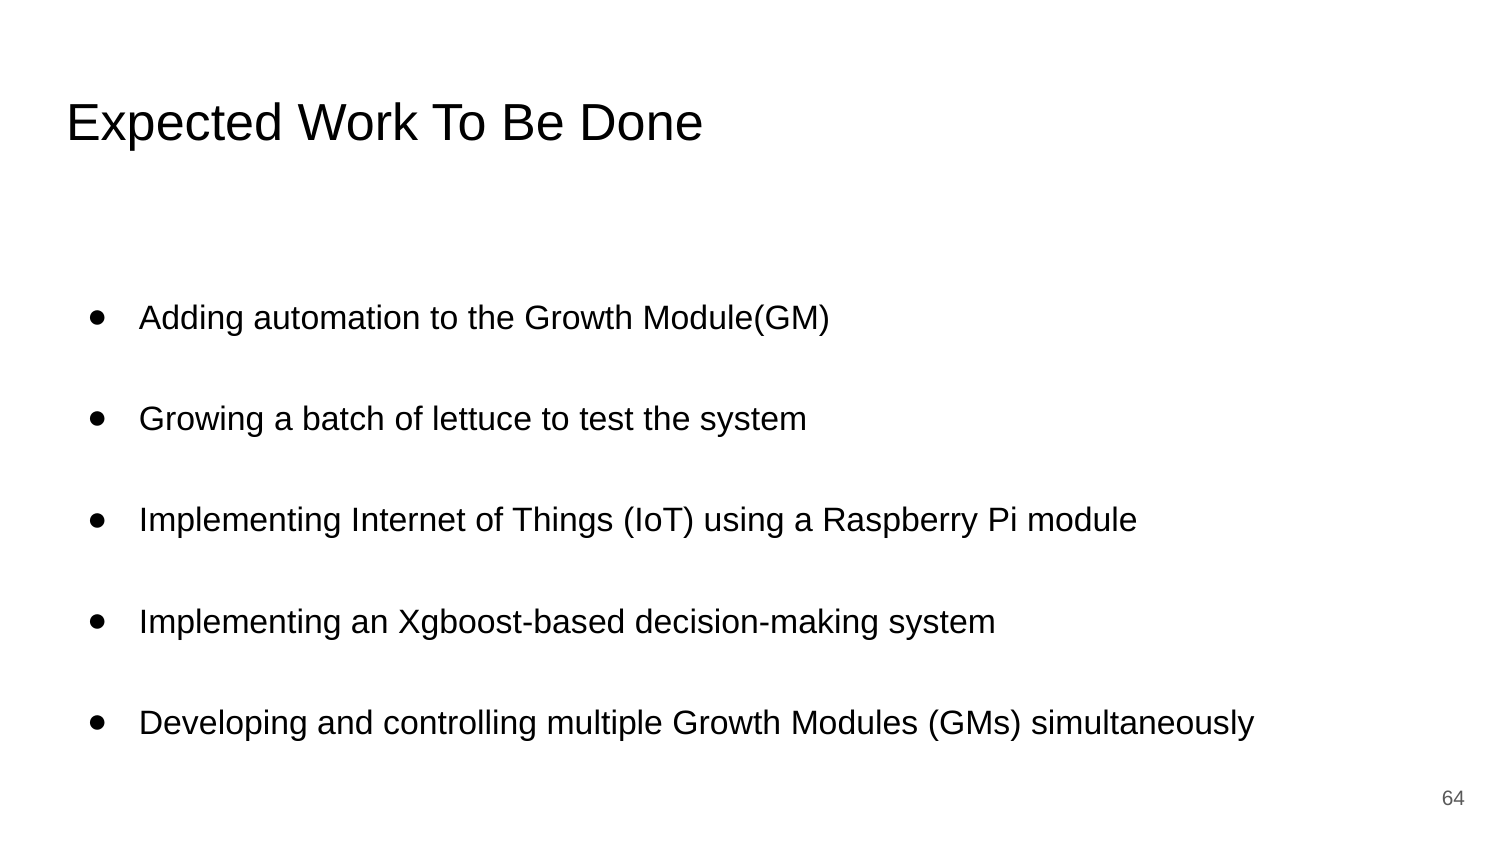

# Expected Work To Be Done

Adding automation to the Growth Module(GM)
Growing a batch of lettuce to test the system
Implementing Internet of Things (IoT) using a Raspberry Pi module
Implementing an Xgboost-based decision-making system
Developing and controlling multiple Growth Modules (GMs) simultaneously

64